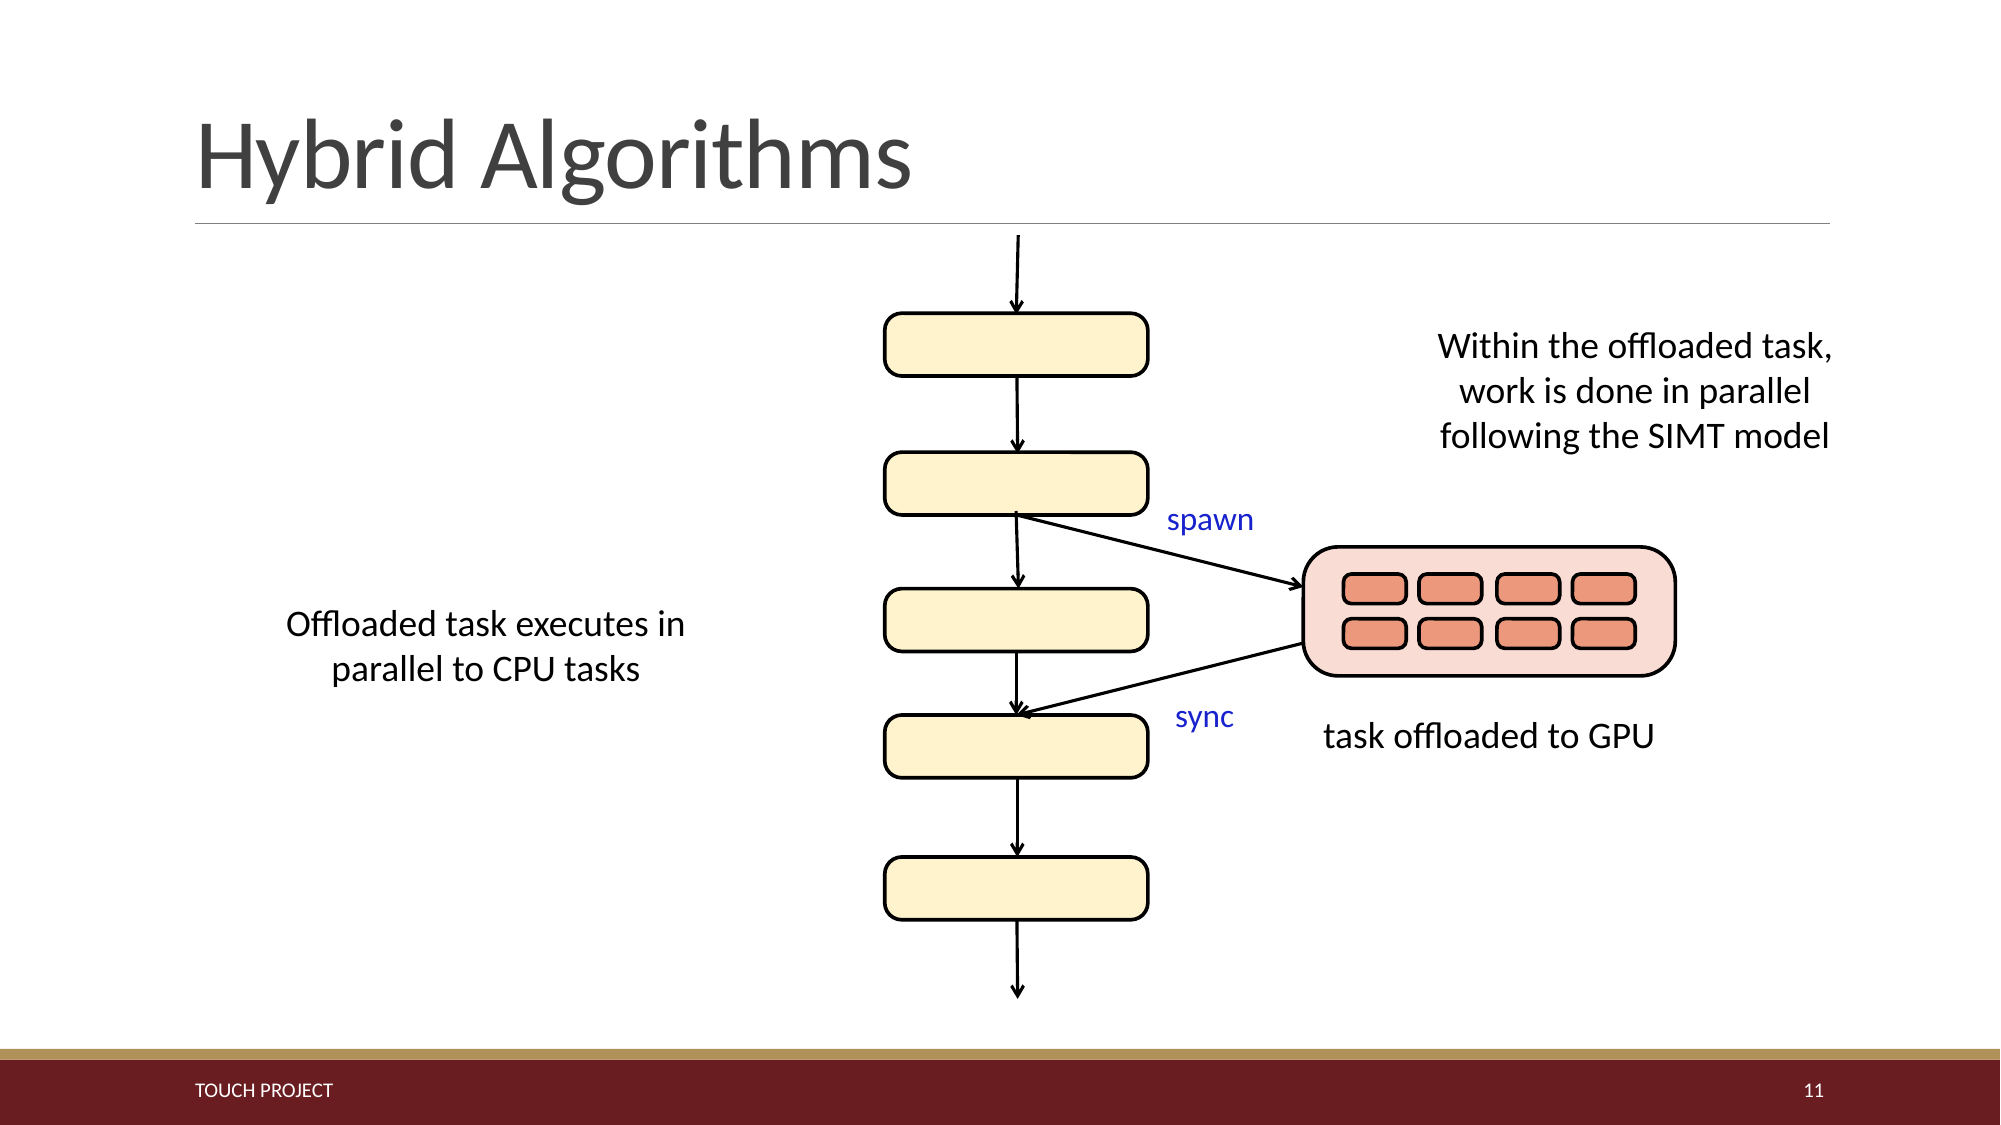

# Hybrid Algorithms

Within the offloaded task, work is done in parallel following the SIMT model

spawn

Offloaded task executes in parallel to CPU tasks
sync
task offloaded to GPU

TOUCH PROJECT
11